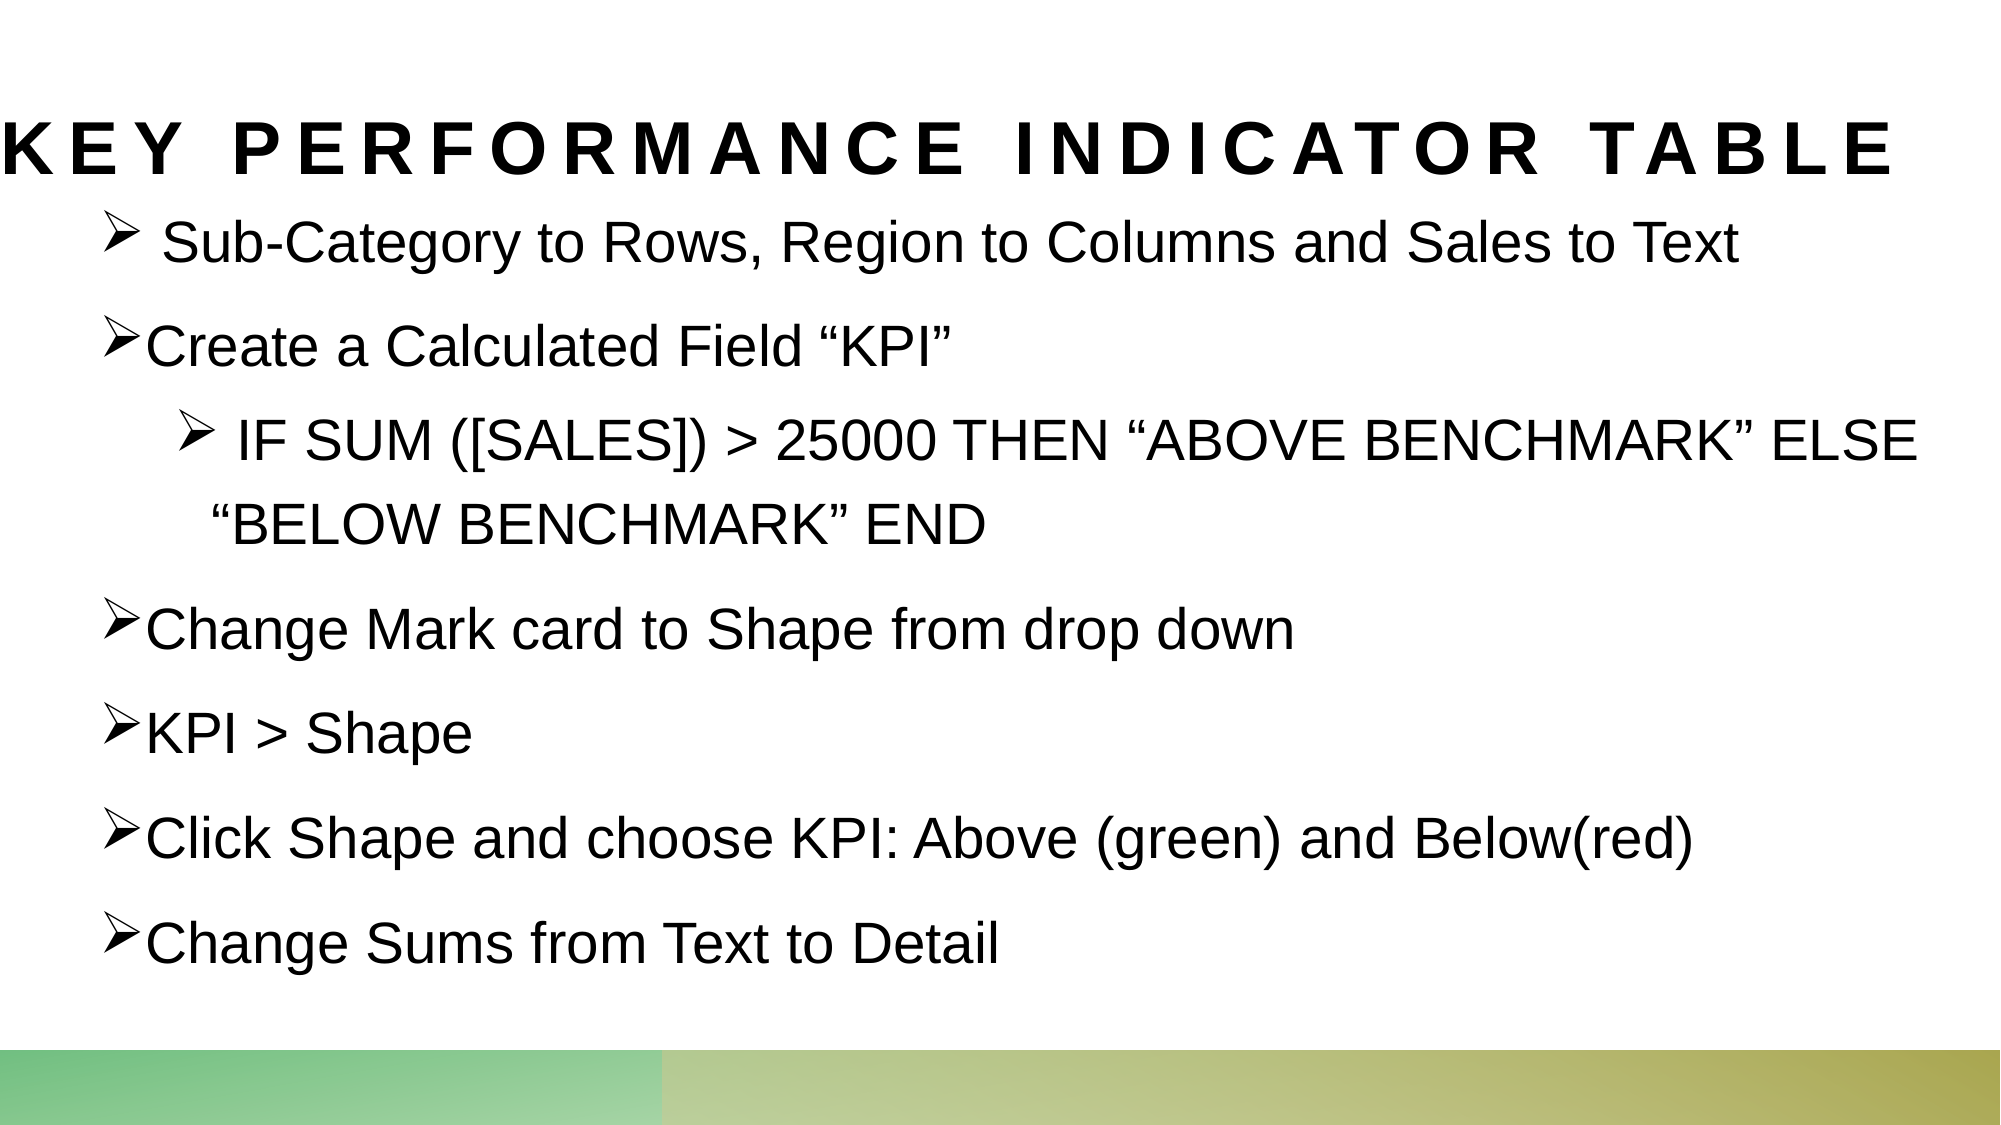

# Key performance indicator table
 Sub-Category to Rows, Region to Columns and Sales to Text
Create a Calculated Field “KPI”
 IF SUM ([SALES]) > 25000 THEN “ABOVE BENCHMARK” ELSE “BELOW BENCHMARK” END
Change Mark card to Shape from drop down
KPI > Shape
Click Shape and choose KPI: Above (green) and Below(red)
Change Sums from Text to Detail